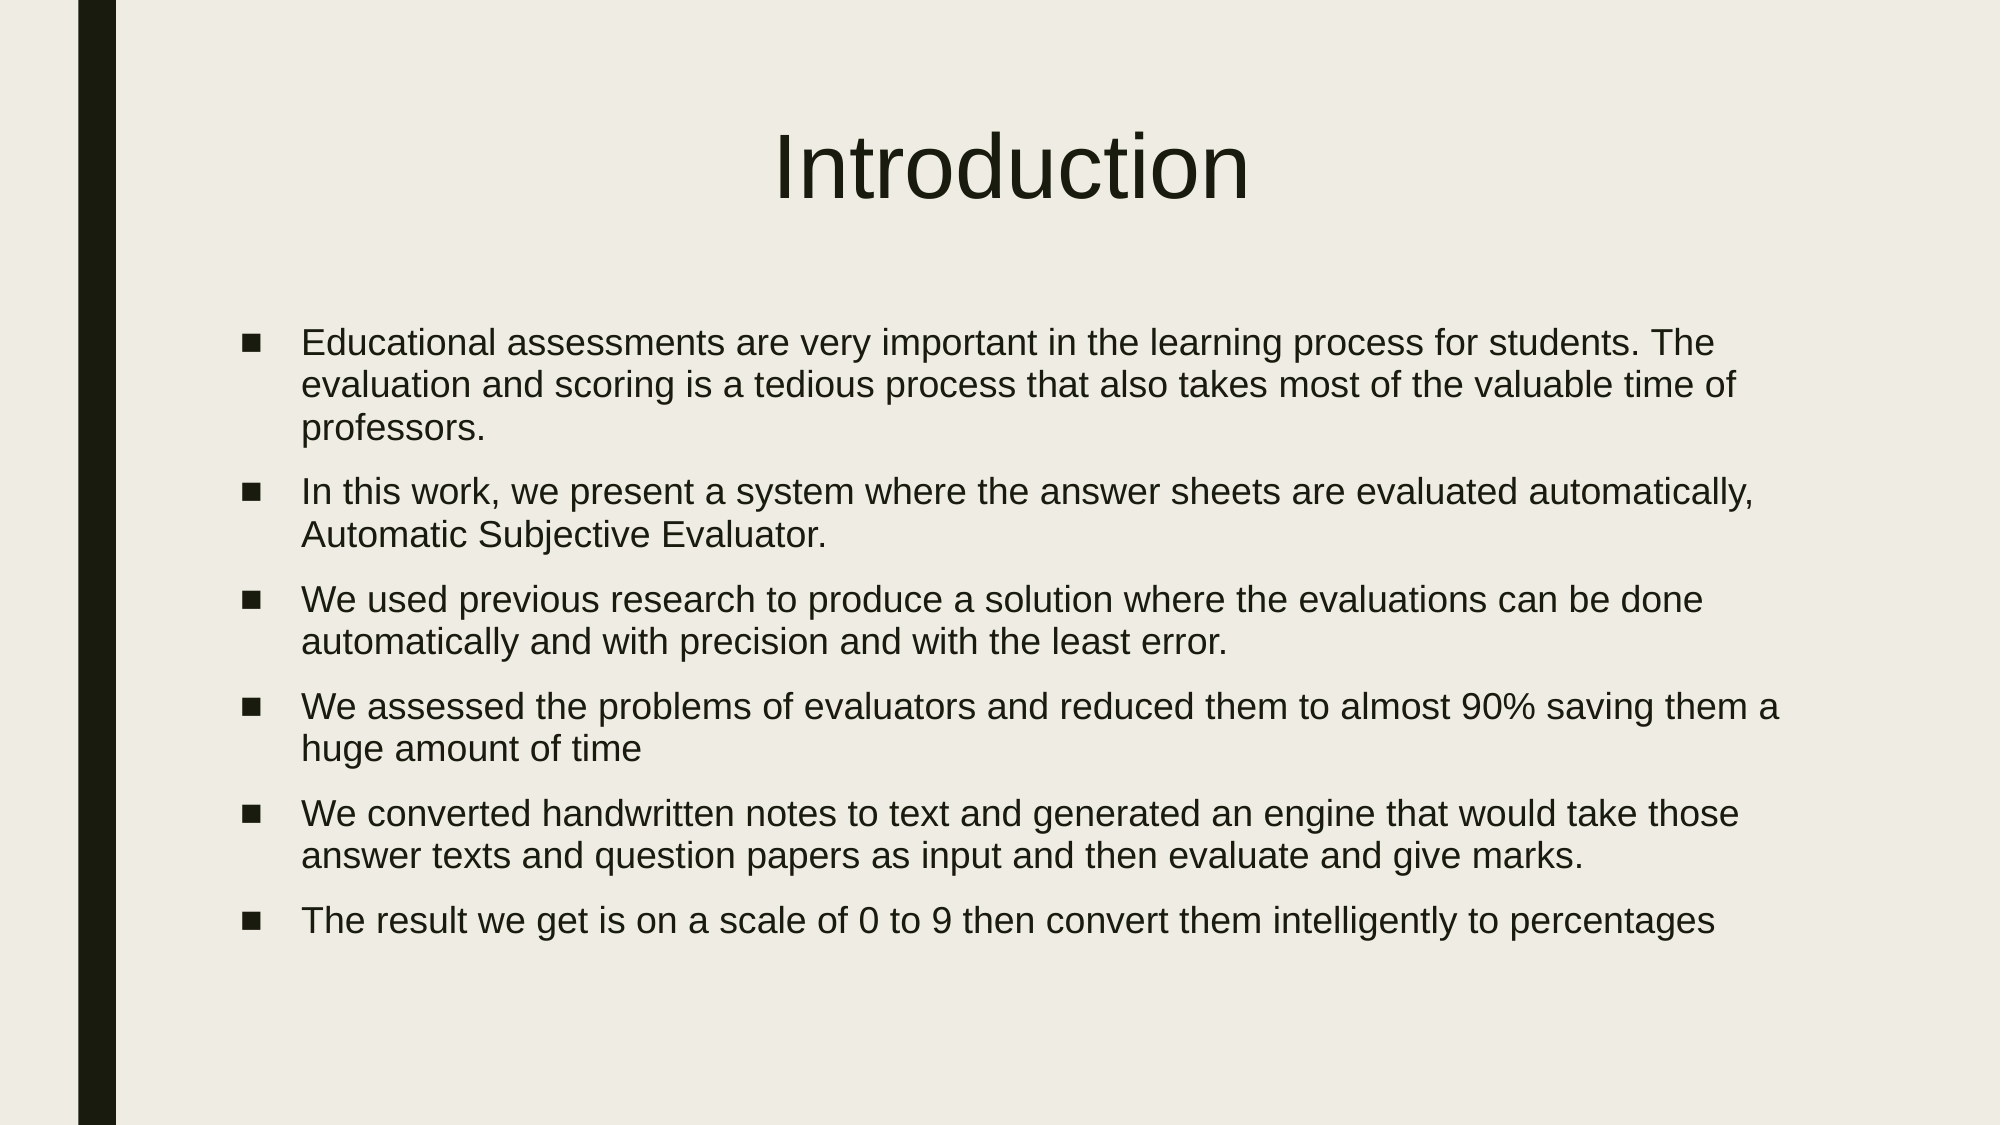

# Introduction
Educational assessments are very important in the learning process for students. The evaluation and scoring is a tedious process that also takes most of the valuable time of professors.
In this work, we present a system where the answer sheets are evaluated automatically, Automatic Subjective Evaluator.
We used previous research to produce a solution where the evaluations can be done automatically and with precision and with the least error.
We assessed the problems of evaluators and reduced them to almost 90% saving them a huge amount of time
We converted handwritten notes to text and generated an engine that would take those answer texts and question papers as input and then evaluate and give marks.
The result we get is on a scale of 0 to 9 then convert them intelligently to percentages